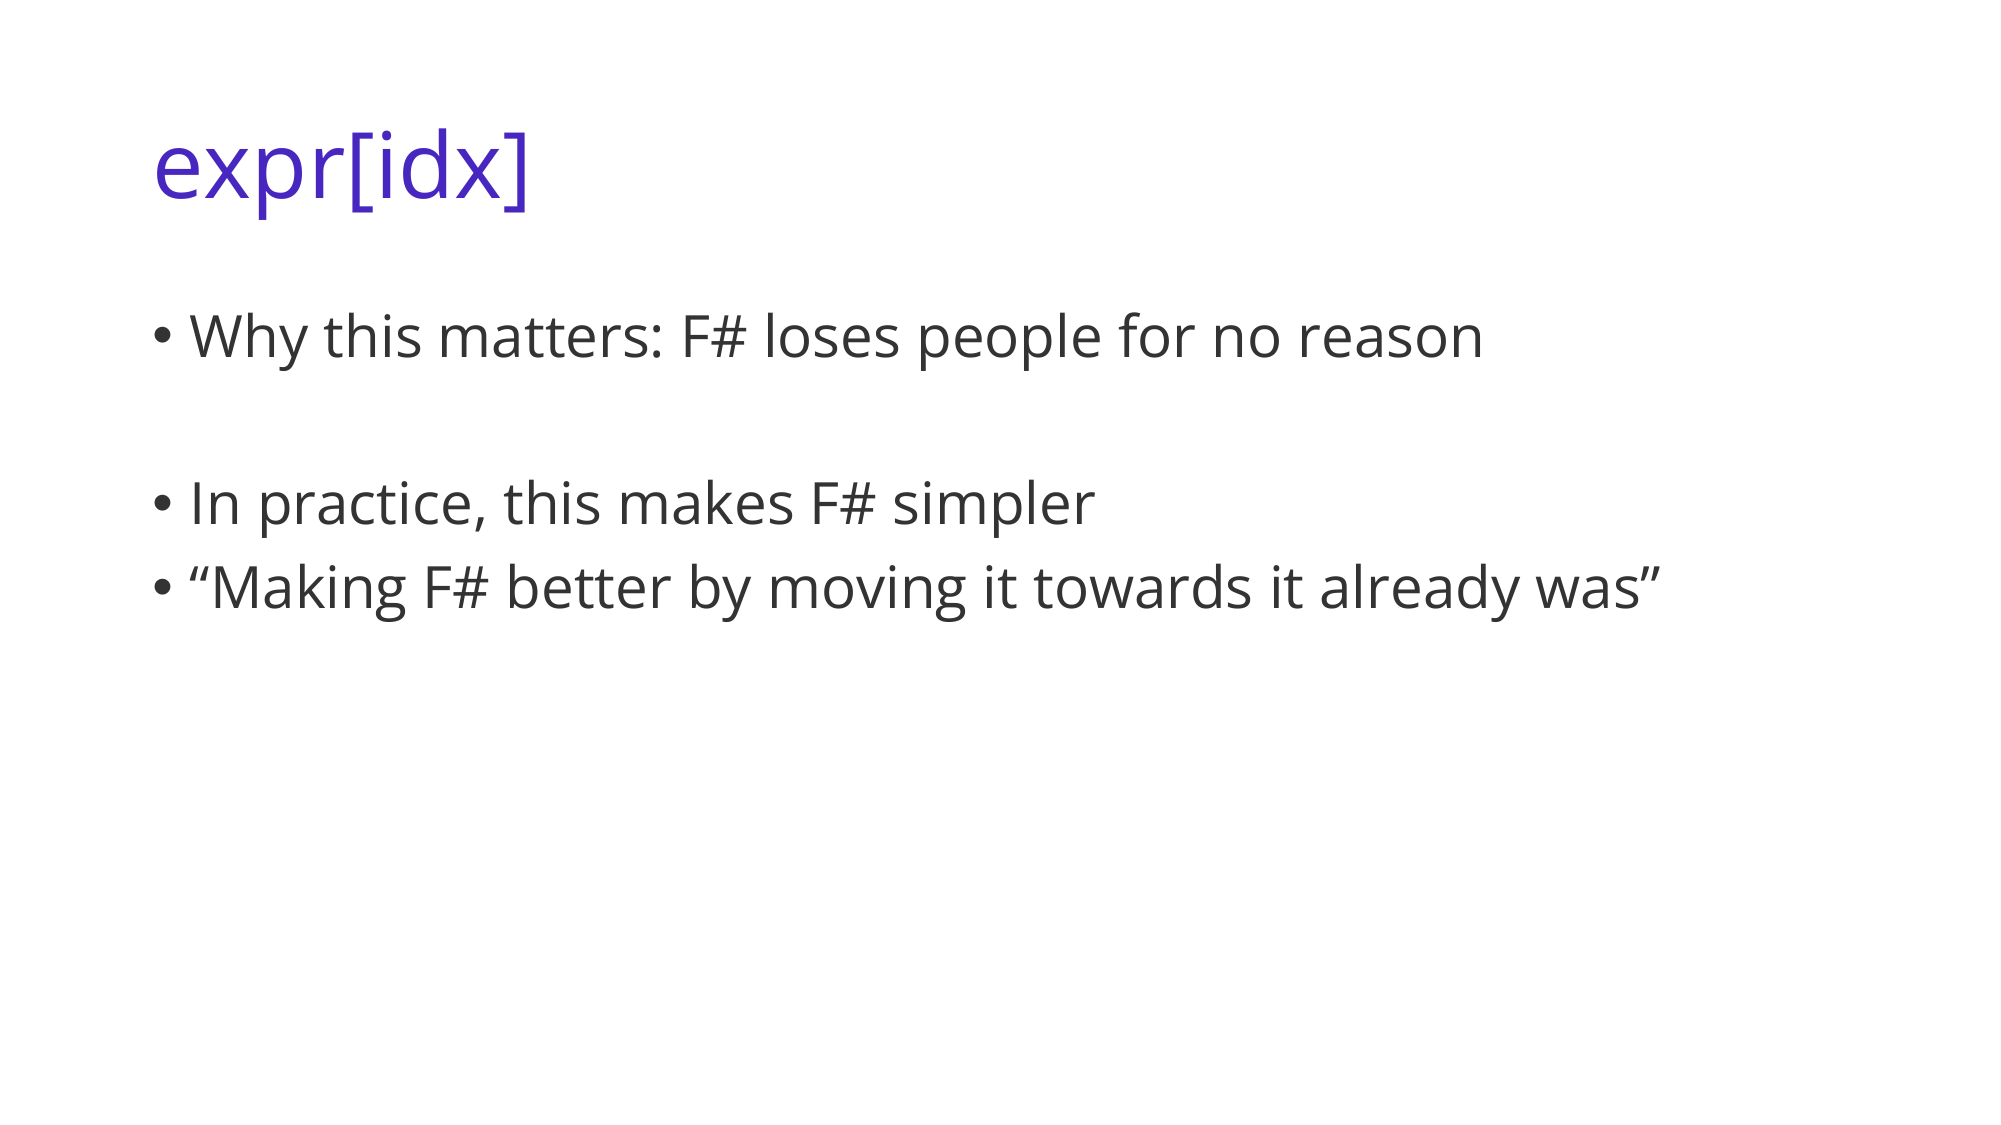

# expr[idx]
Why this matters: F# loses people for no reason

In practice, this makes F# simpler
“Making F# better by moving it towards it already was”